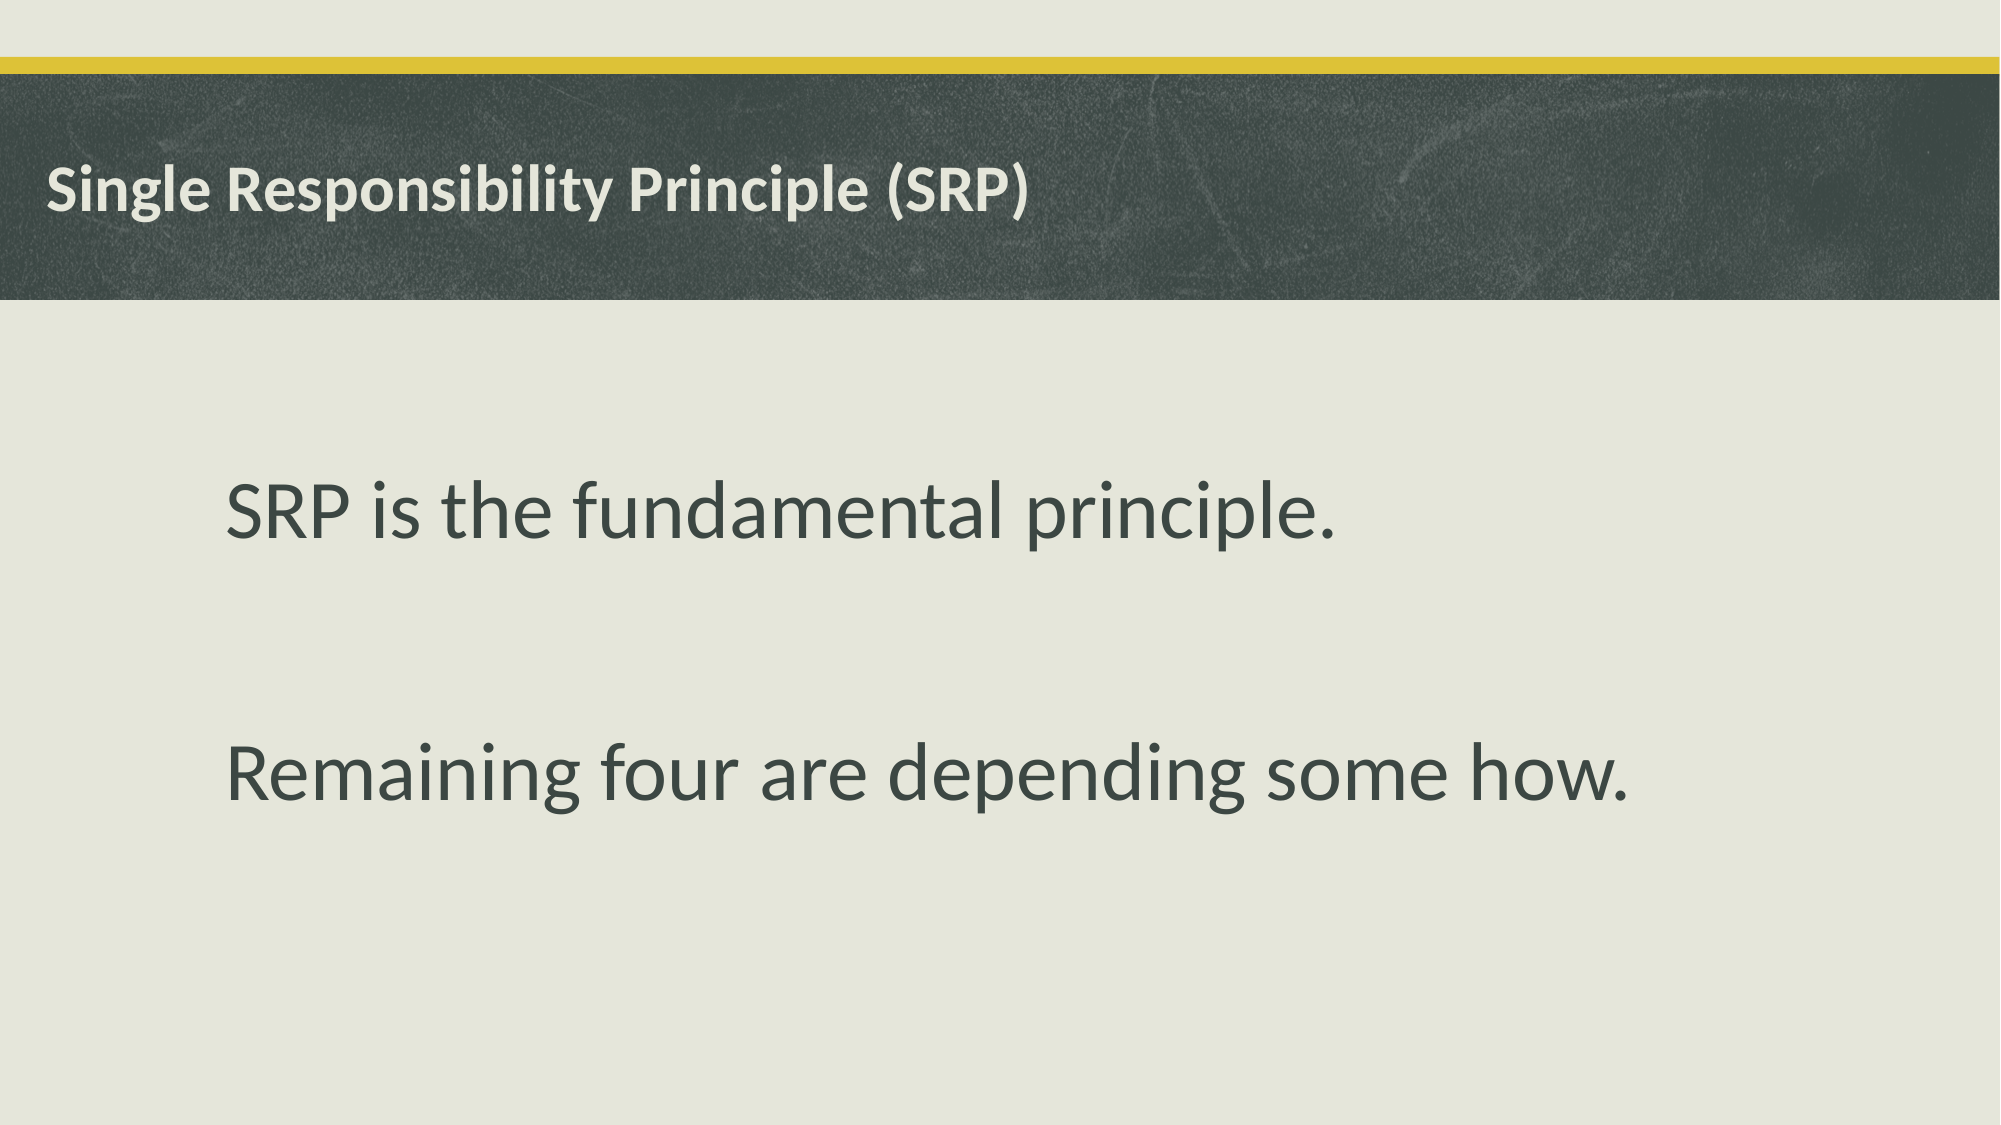

# Single Responsibility Principle (SRP)
SRP is the fundamental principle.

Remaining four are depending some how.